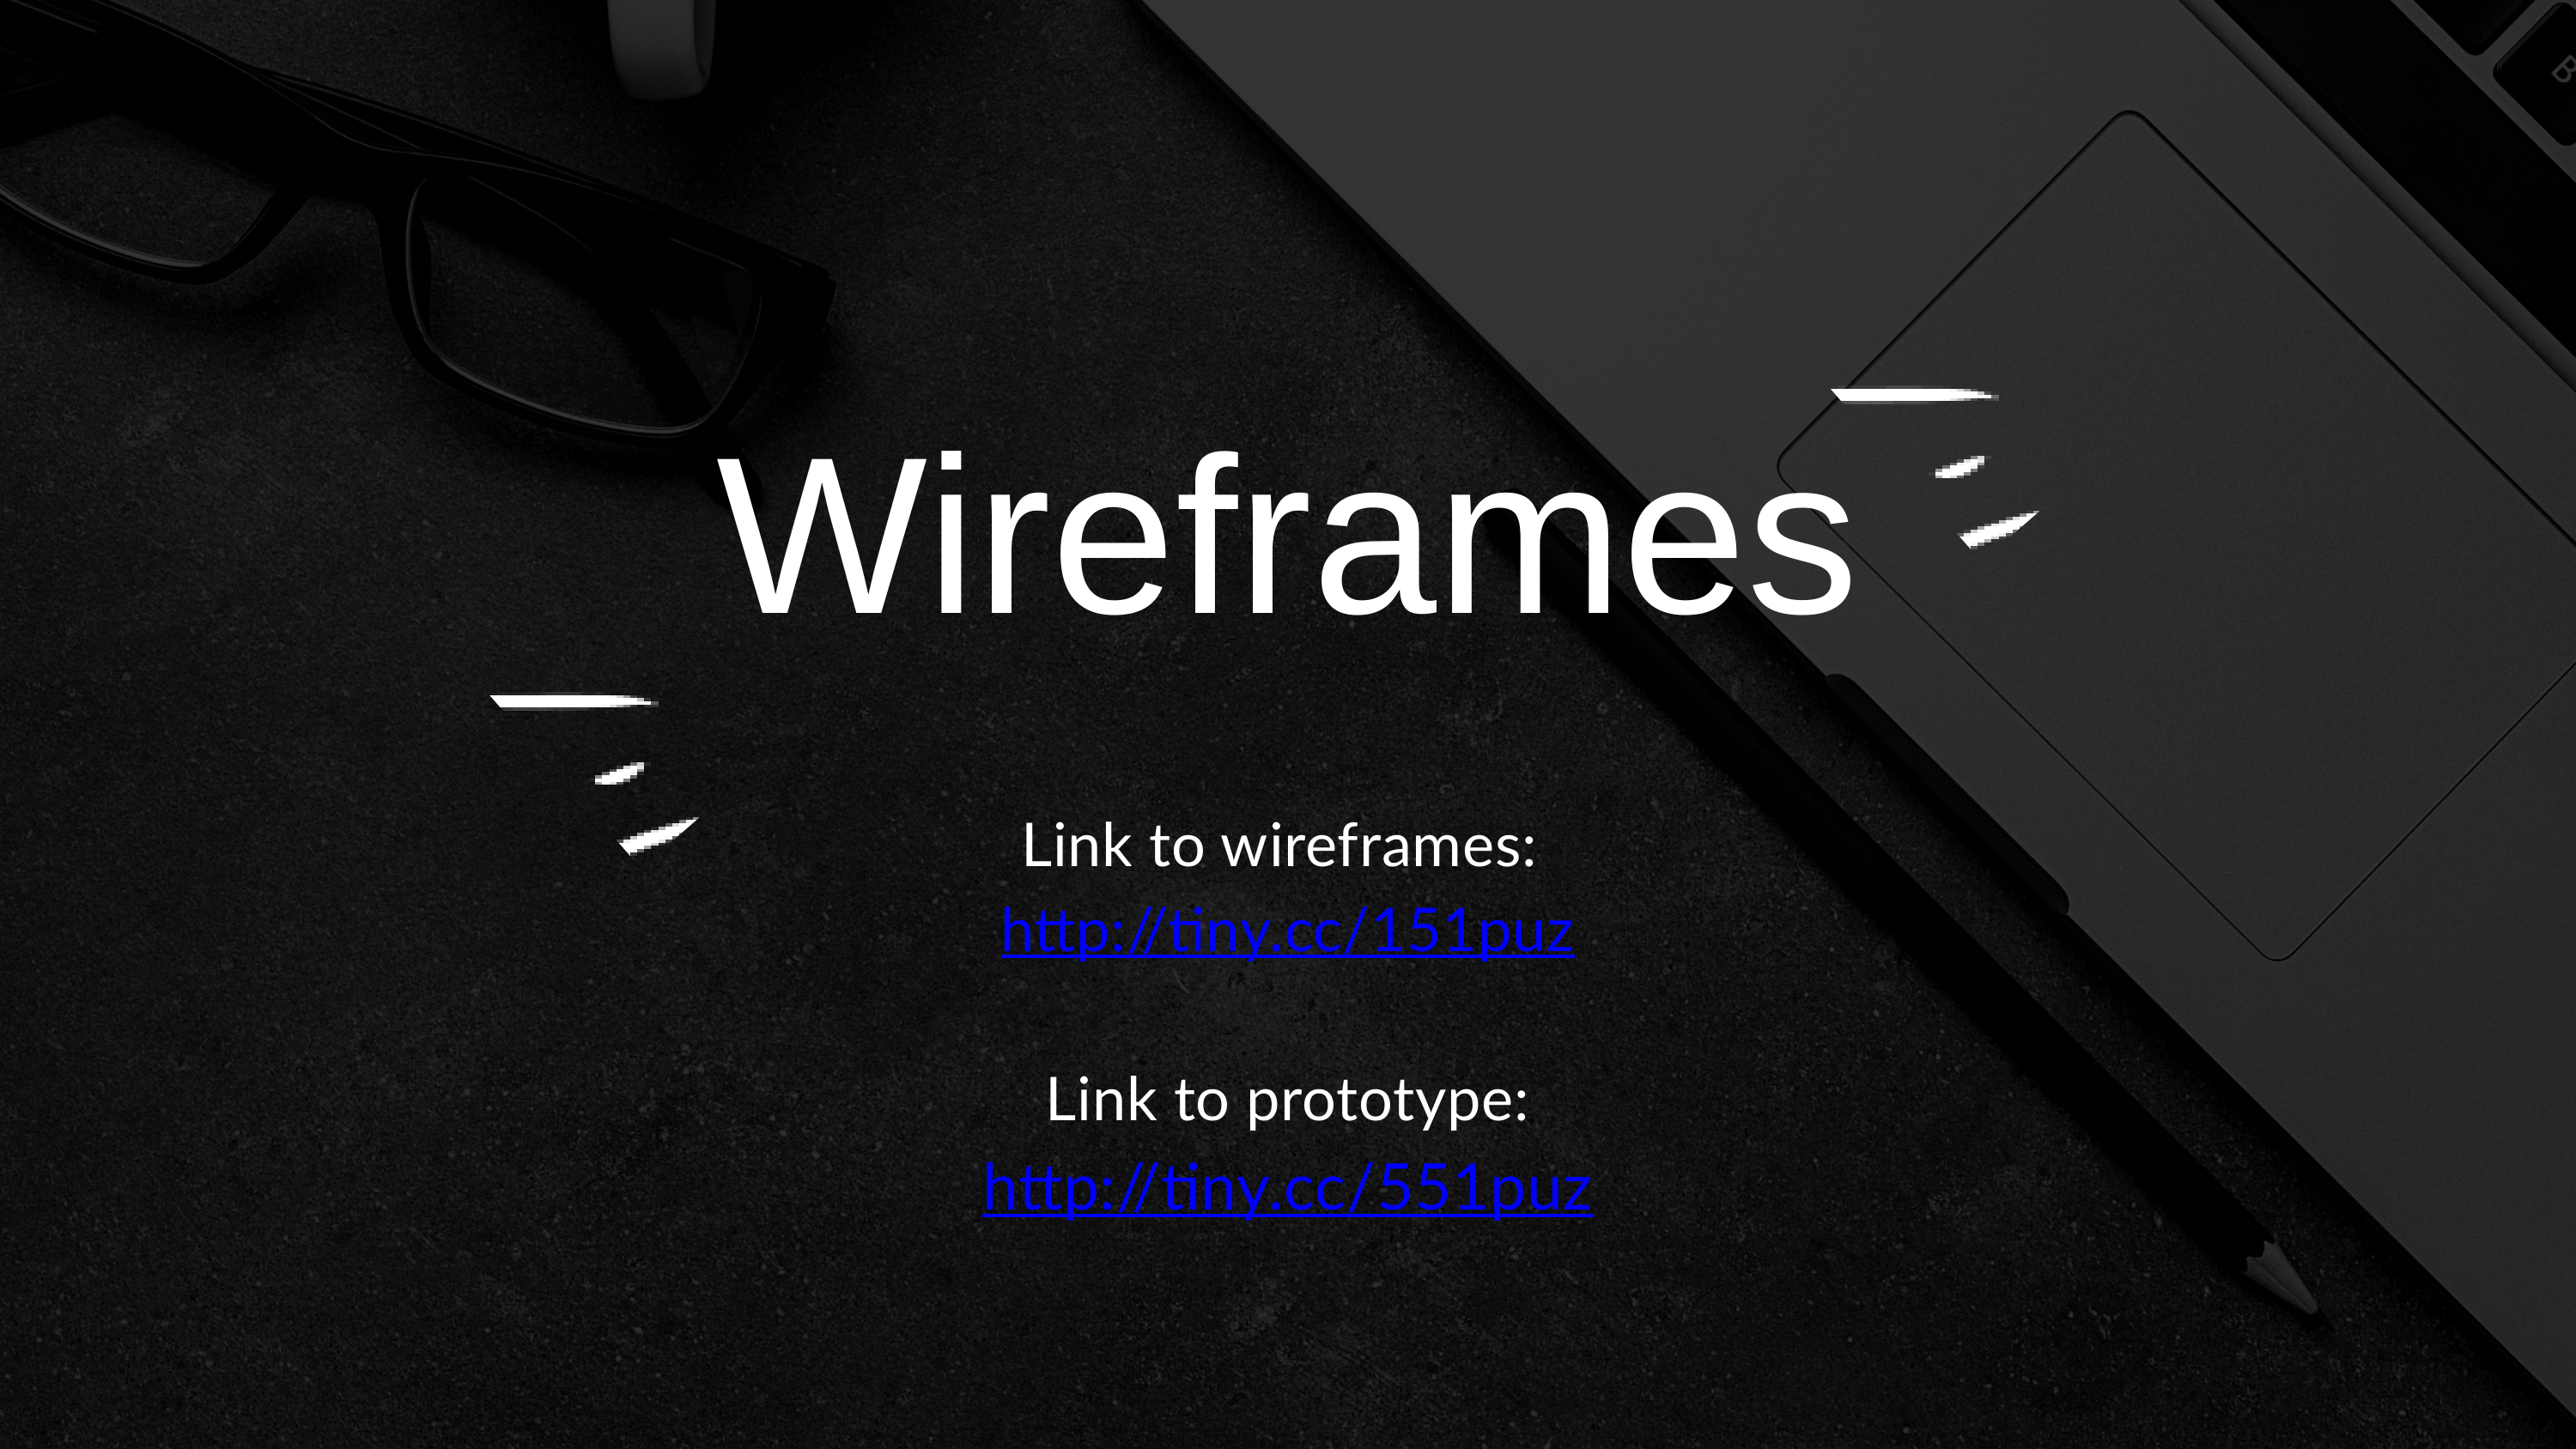

Wireframes

Link to wireframes: http://tiny.cc/151puz

Link to prototype:
http://tiny.cc/551puz